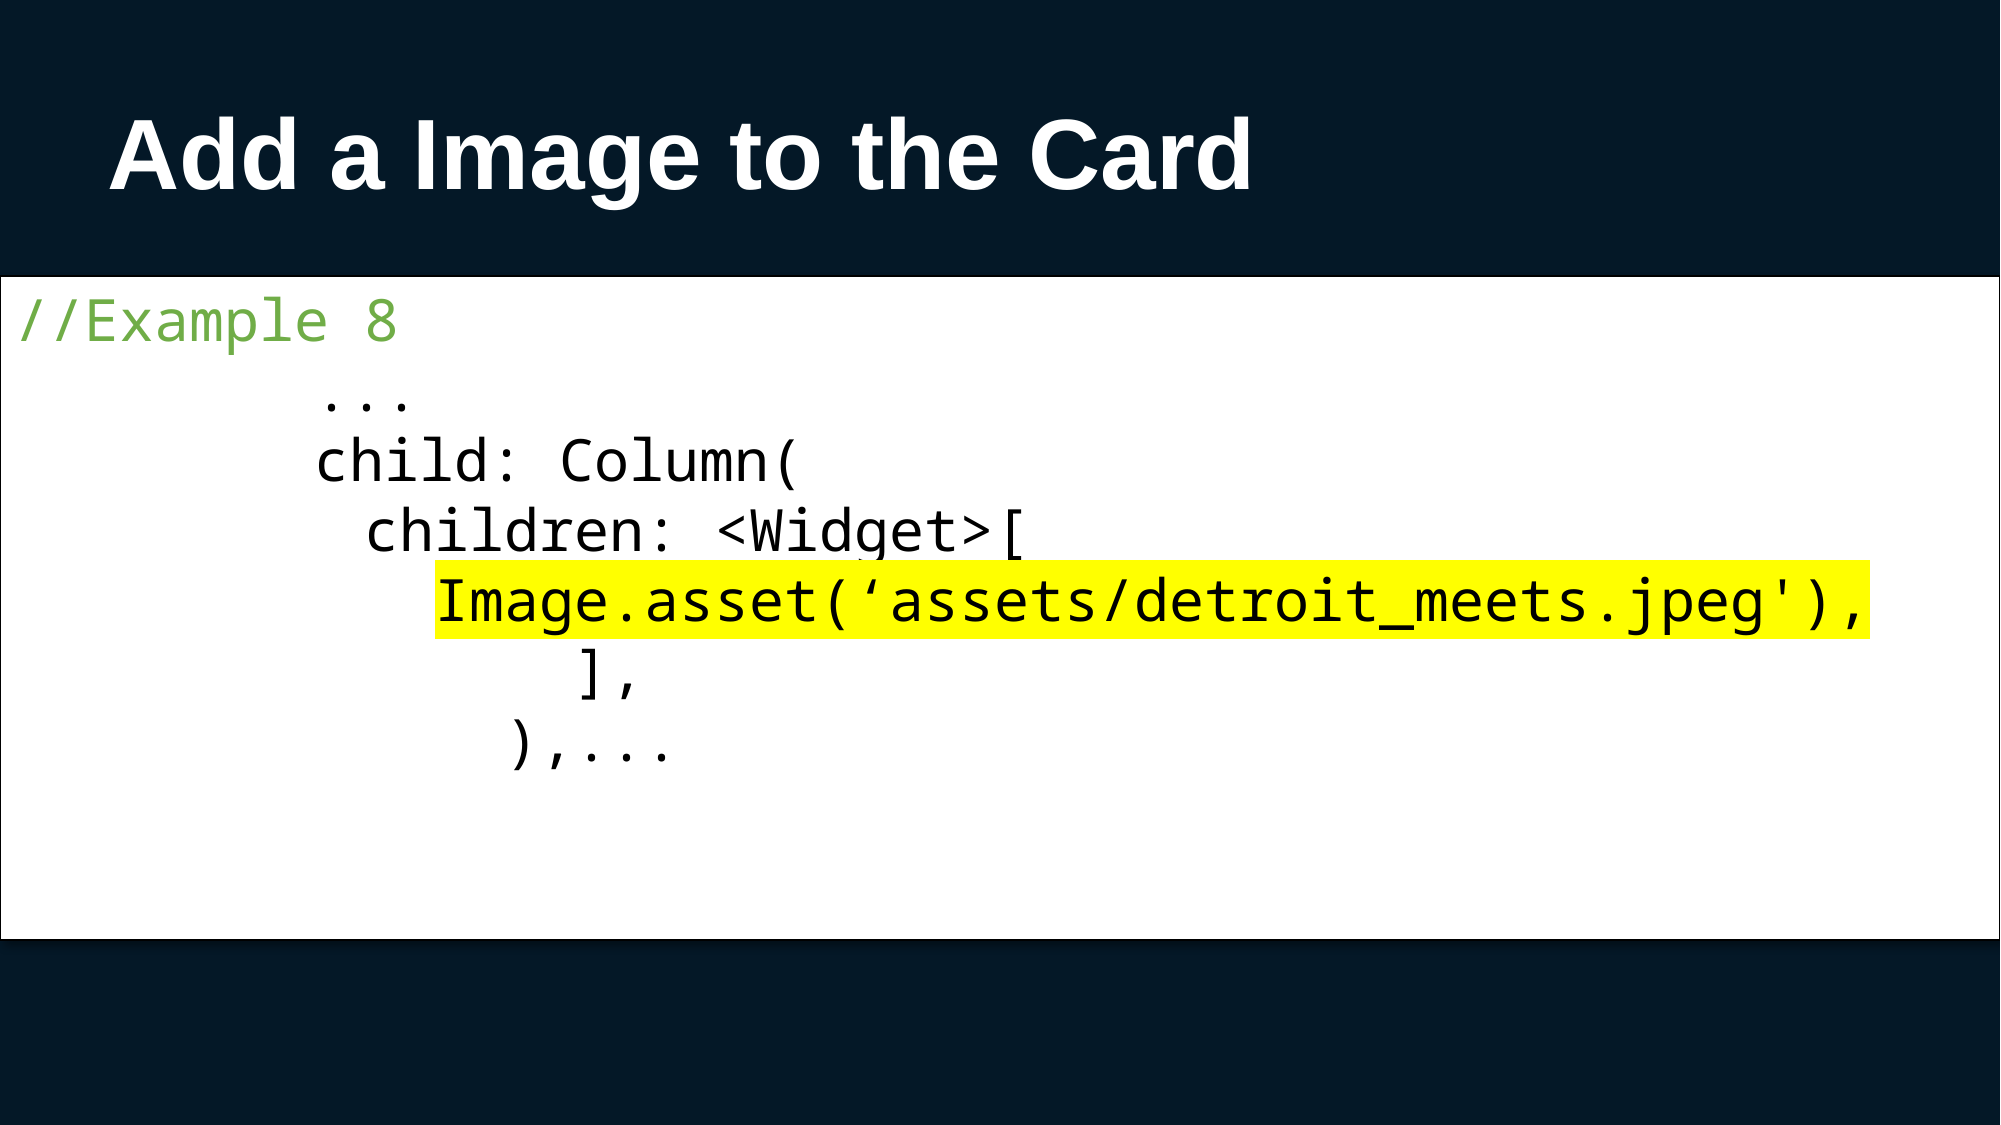

Add a Image to the Card
//Example 8
		...
		child: Column(
          children: <Widget>[
            Image.asset(‘assets/detroit_meets.jpeg'),
                ],
              ),...